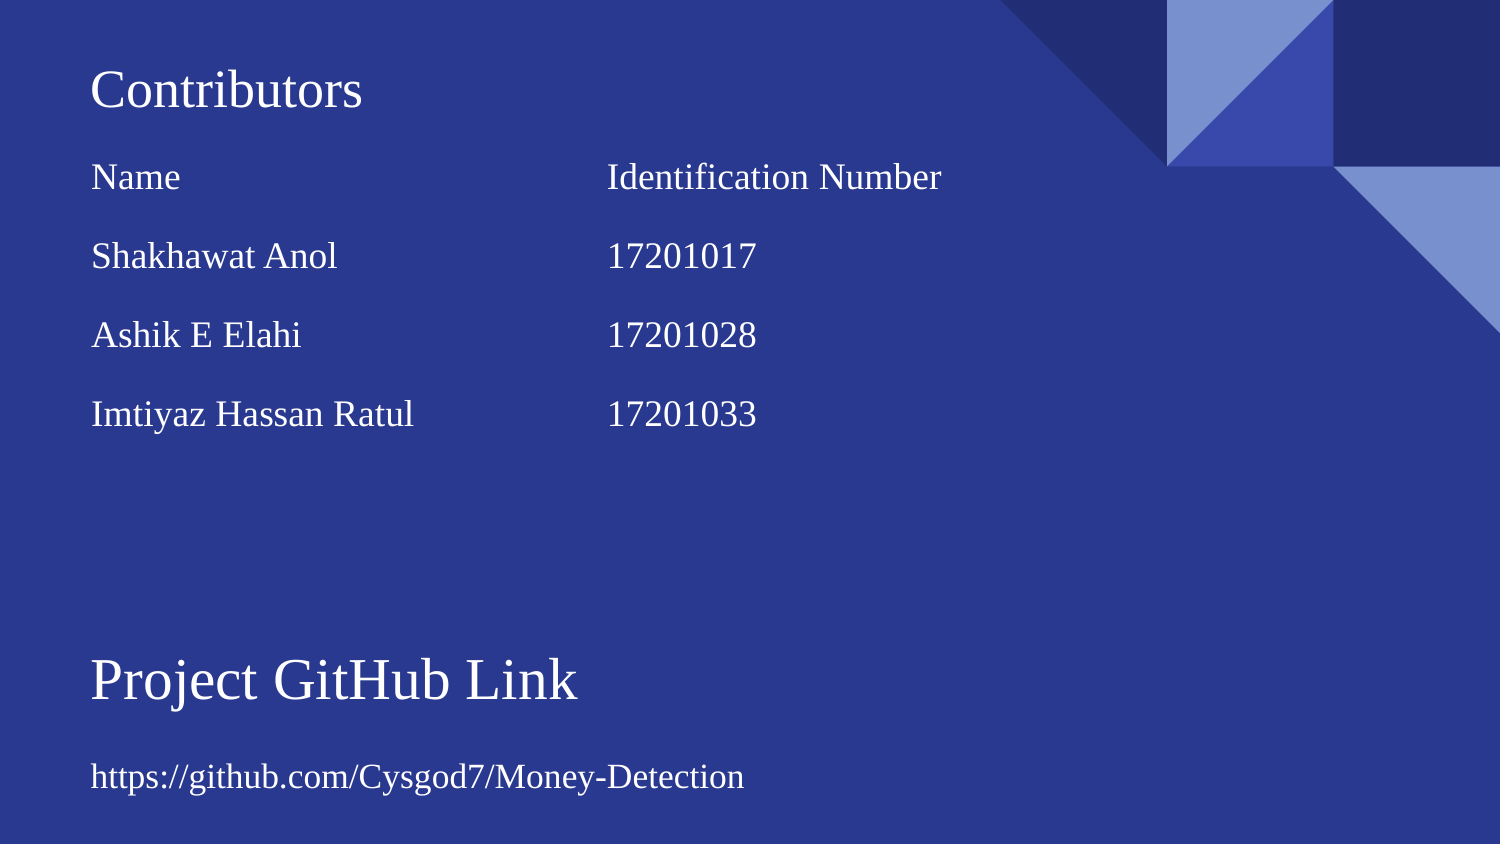

# Contributors
| Name | Identification Number |
| --- | --- |
| Shakhawat Anol | 17201017 |
| Ashik E Elahi | 17201028 |
| Imtiyaz Hassan Ratul | 17201033 |

Project GitHub Link

https://github.com/Cysgod7/Money-Detection